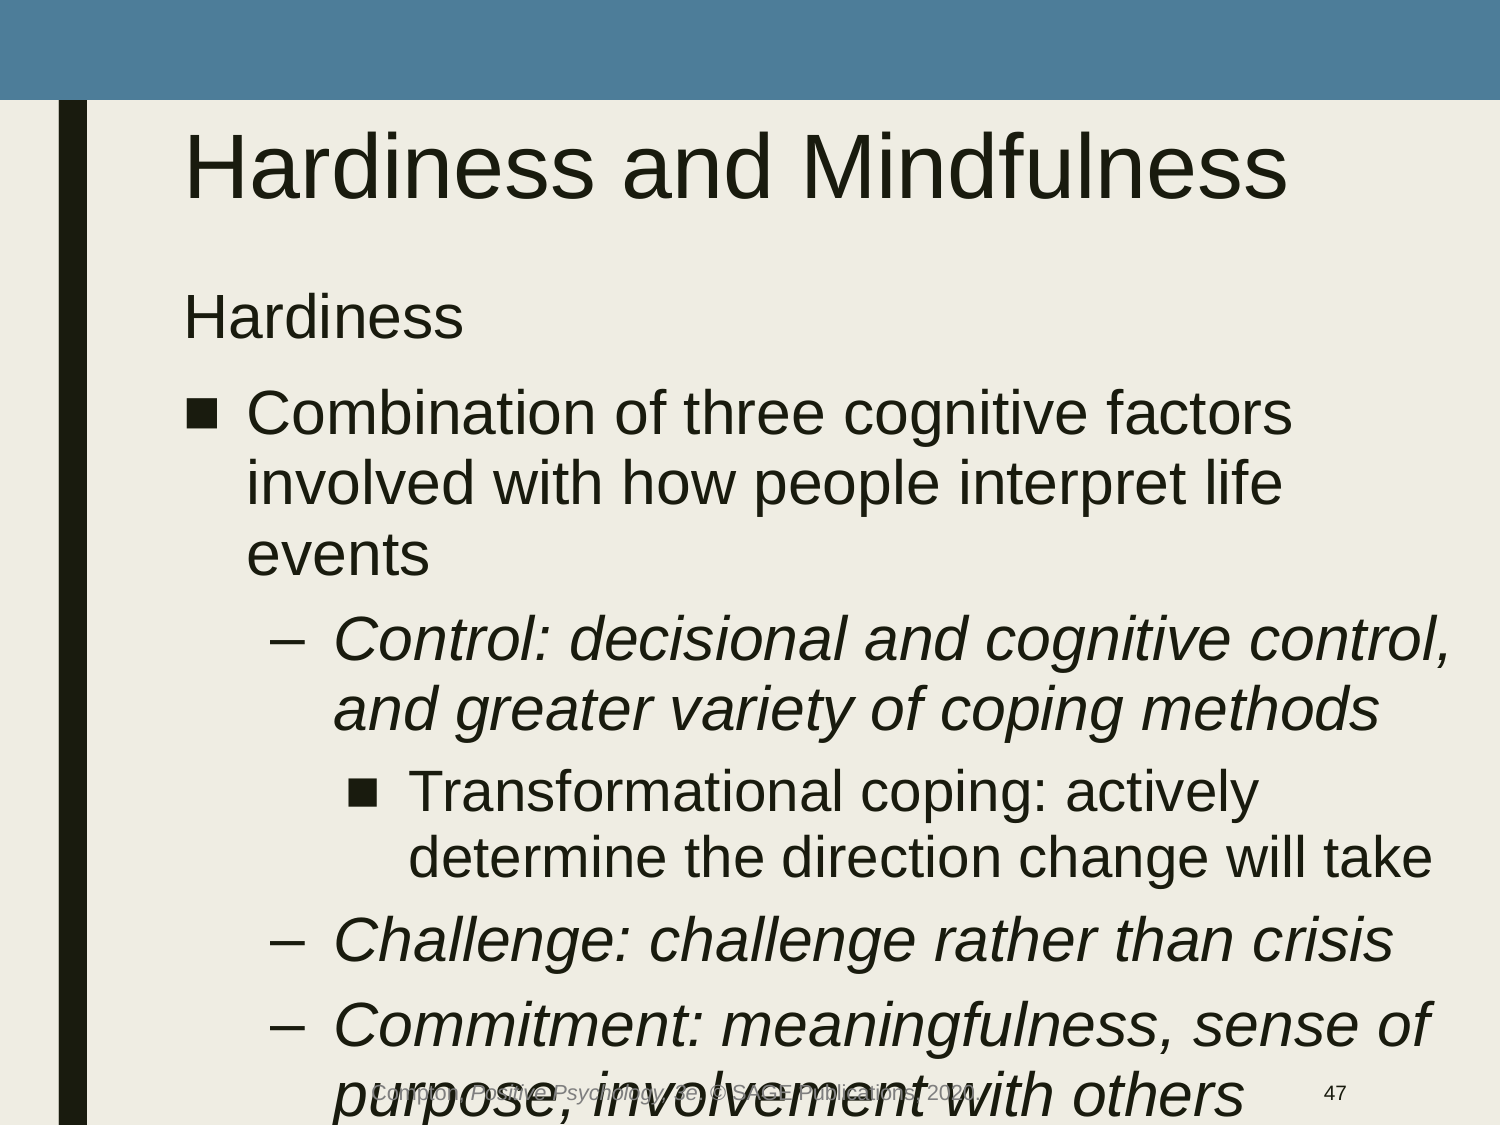

# Hardiness and Mindfulness
Hardiness
Combination of three cognitive factors involved with how people interpret life events
Control: decisional and cognitive control, and greater variety of coping methods
Transformational coping: actively determine the direction change will take
Challenge: challenge rather than crisis
Commitment: meaningfulness, sense of purpose, involvement with others
Compton, Positive Psychology, 3e. © SAGE Publications, 2020.
47